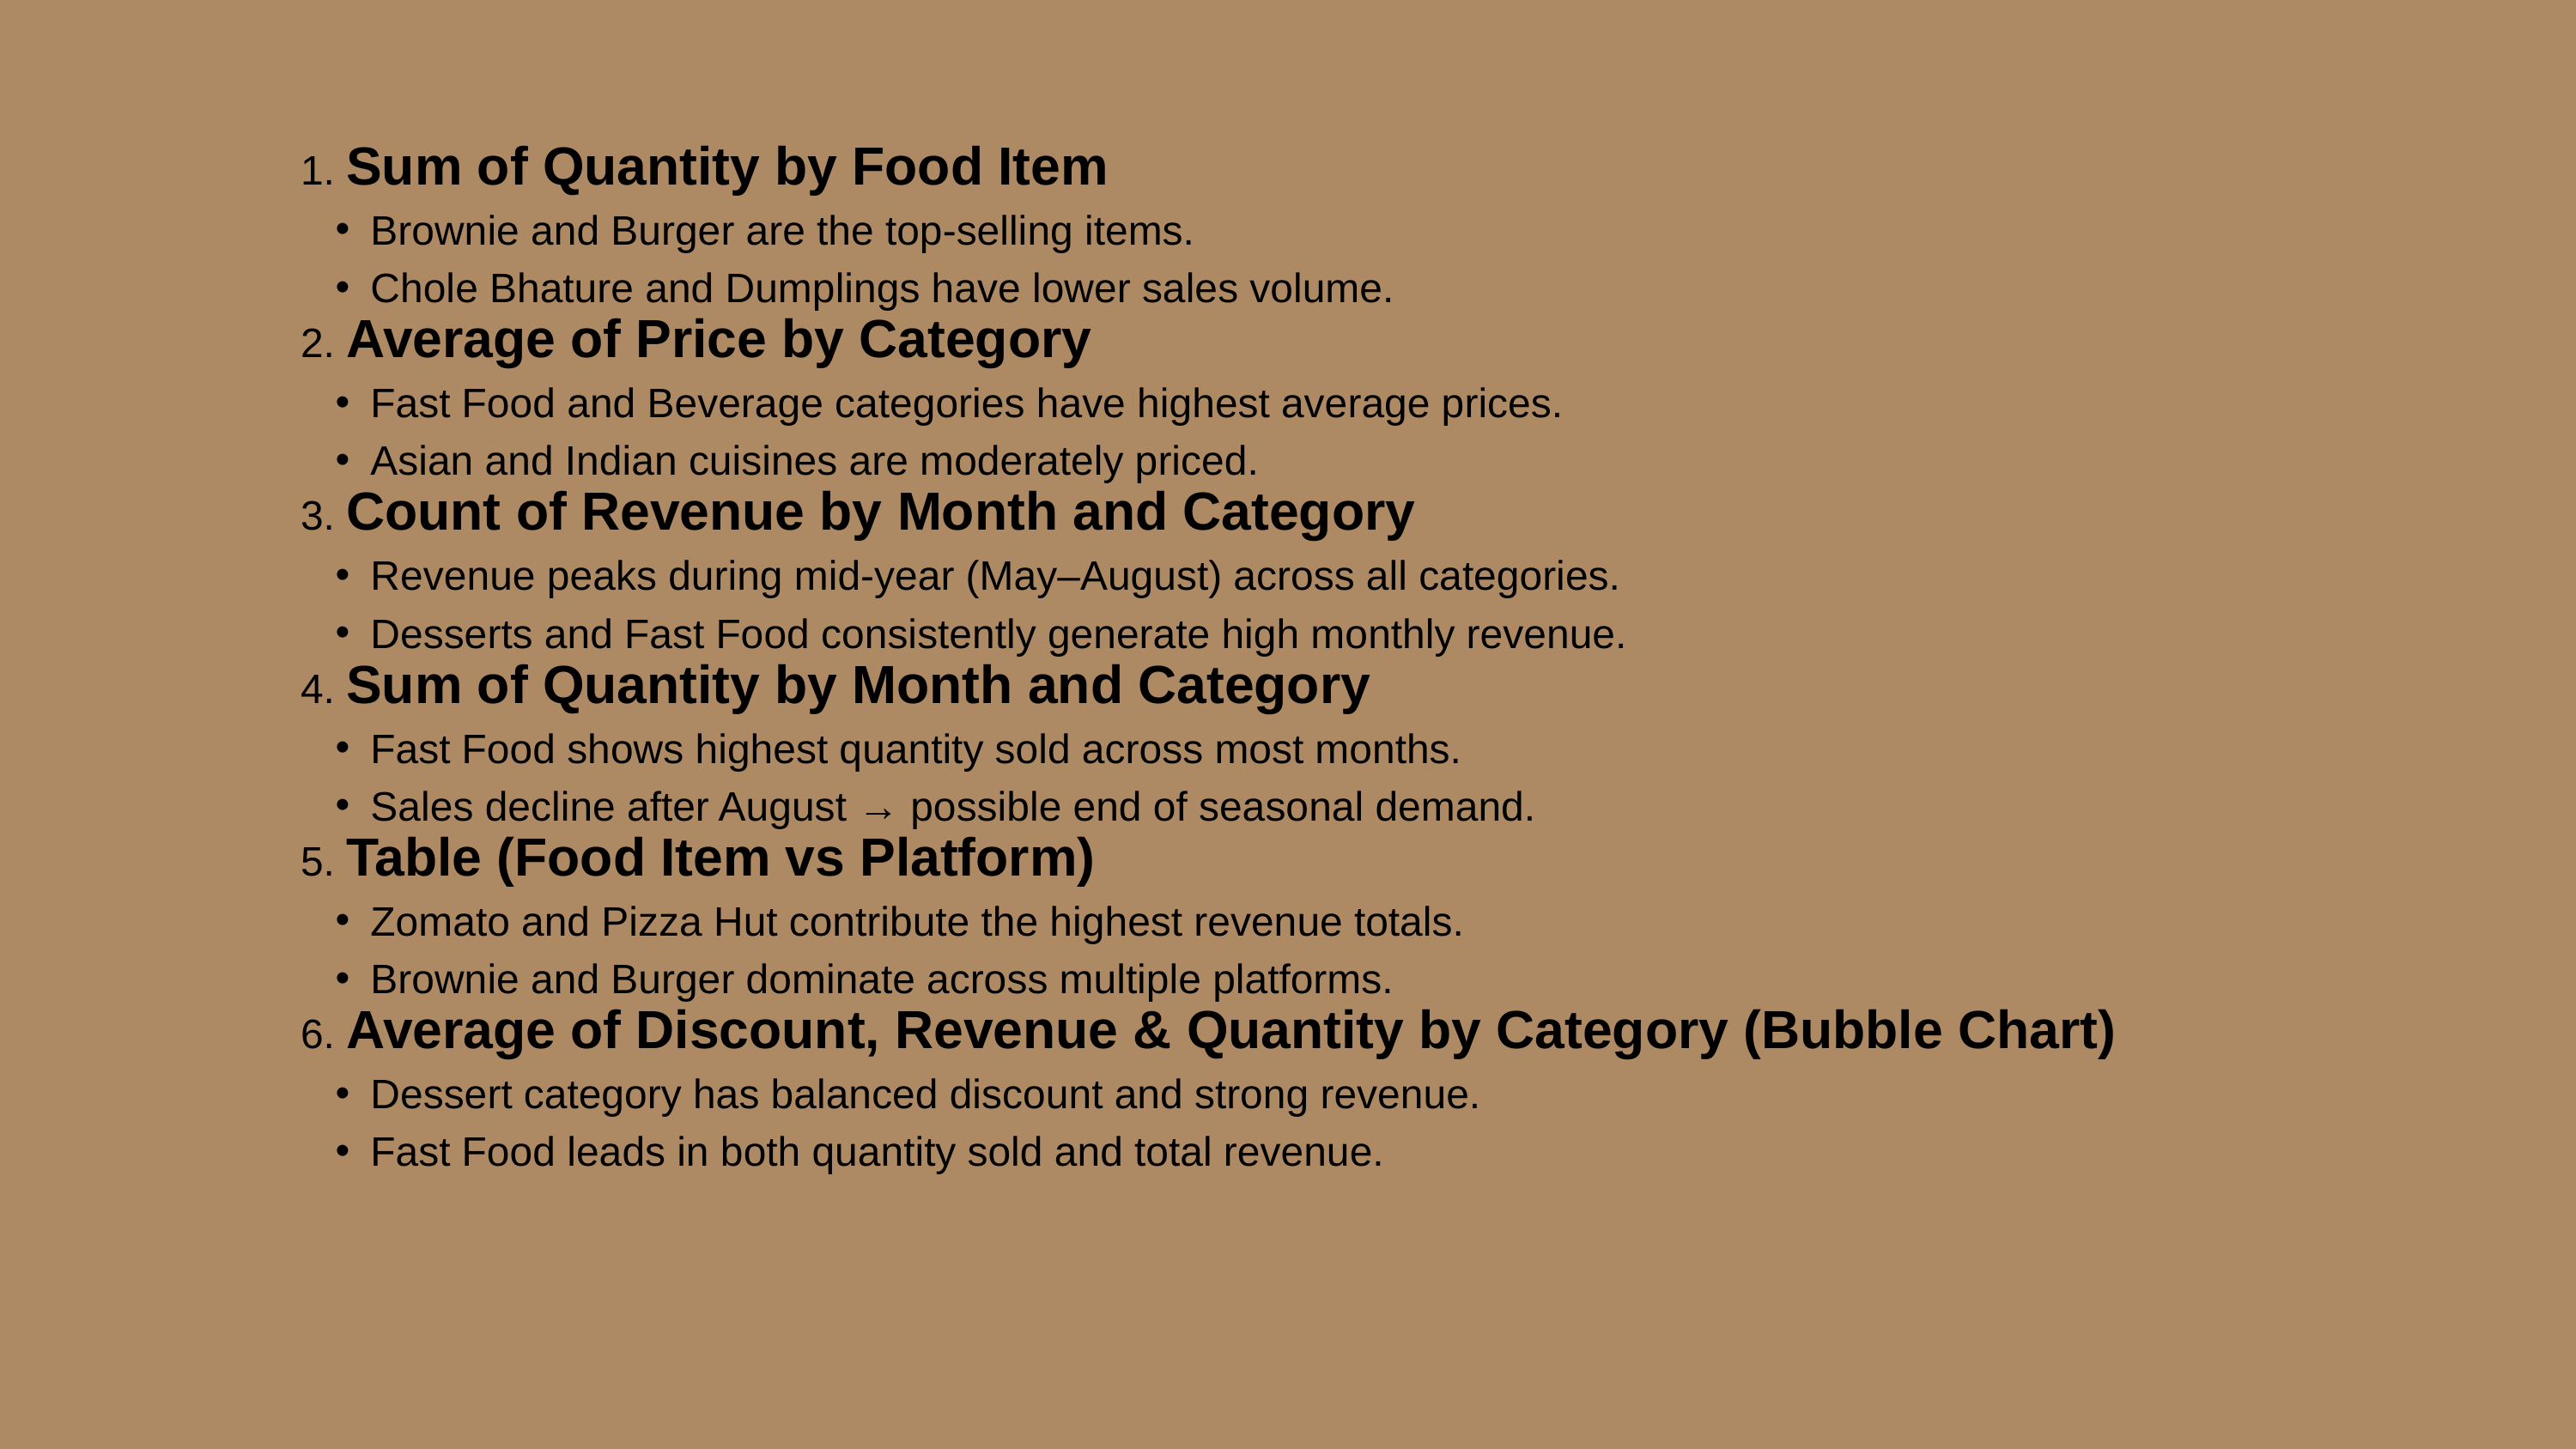

1. Sum of Quantity by Food Item
Brownie and Burger are the top-selling items.
Chole Bhature and Dumplings have lower sales volume.
2. Average of Price by Category
Fast Food and Beverage categories have highest average prices.
Asian and Indian cuisines are moderately priced.
3. Count of Revenue by Month and Category
Revenue peaks during mid-year (May–August) across all categories.
Desserts and Fast Food consistently generate high monthly revenue.
4. Sum of Quantity by Month and Category
Fast Food shows highest quantity sold across most months.
Sales decline after August → possible end of seasonal demand.
5. Table (Food Item vs Platform)
Zomato and Pizza Hut contribute the highest revenue totals.
Brownie and Burger dominate across multiple platforms.
6. Average of Discount, Revenue & Quantity by Category (Bubble Chart)
Dessert category has balanced discount and strong revenue.
Fast Food leads in both quantity sold and total revenue.